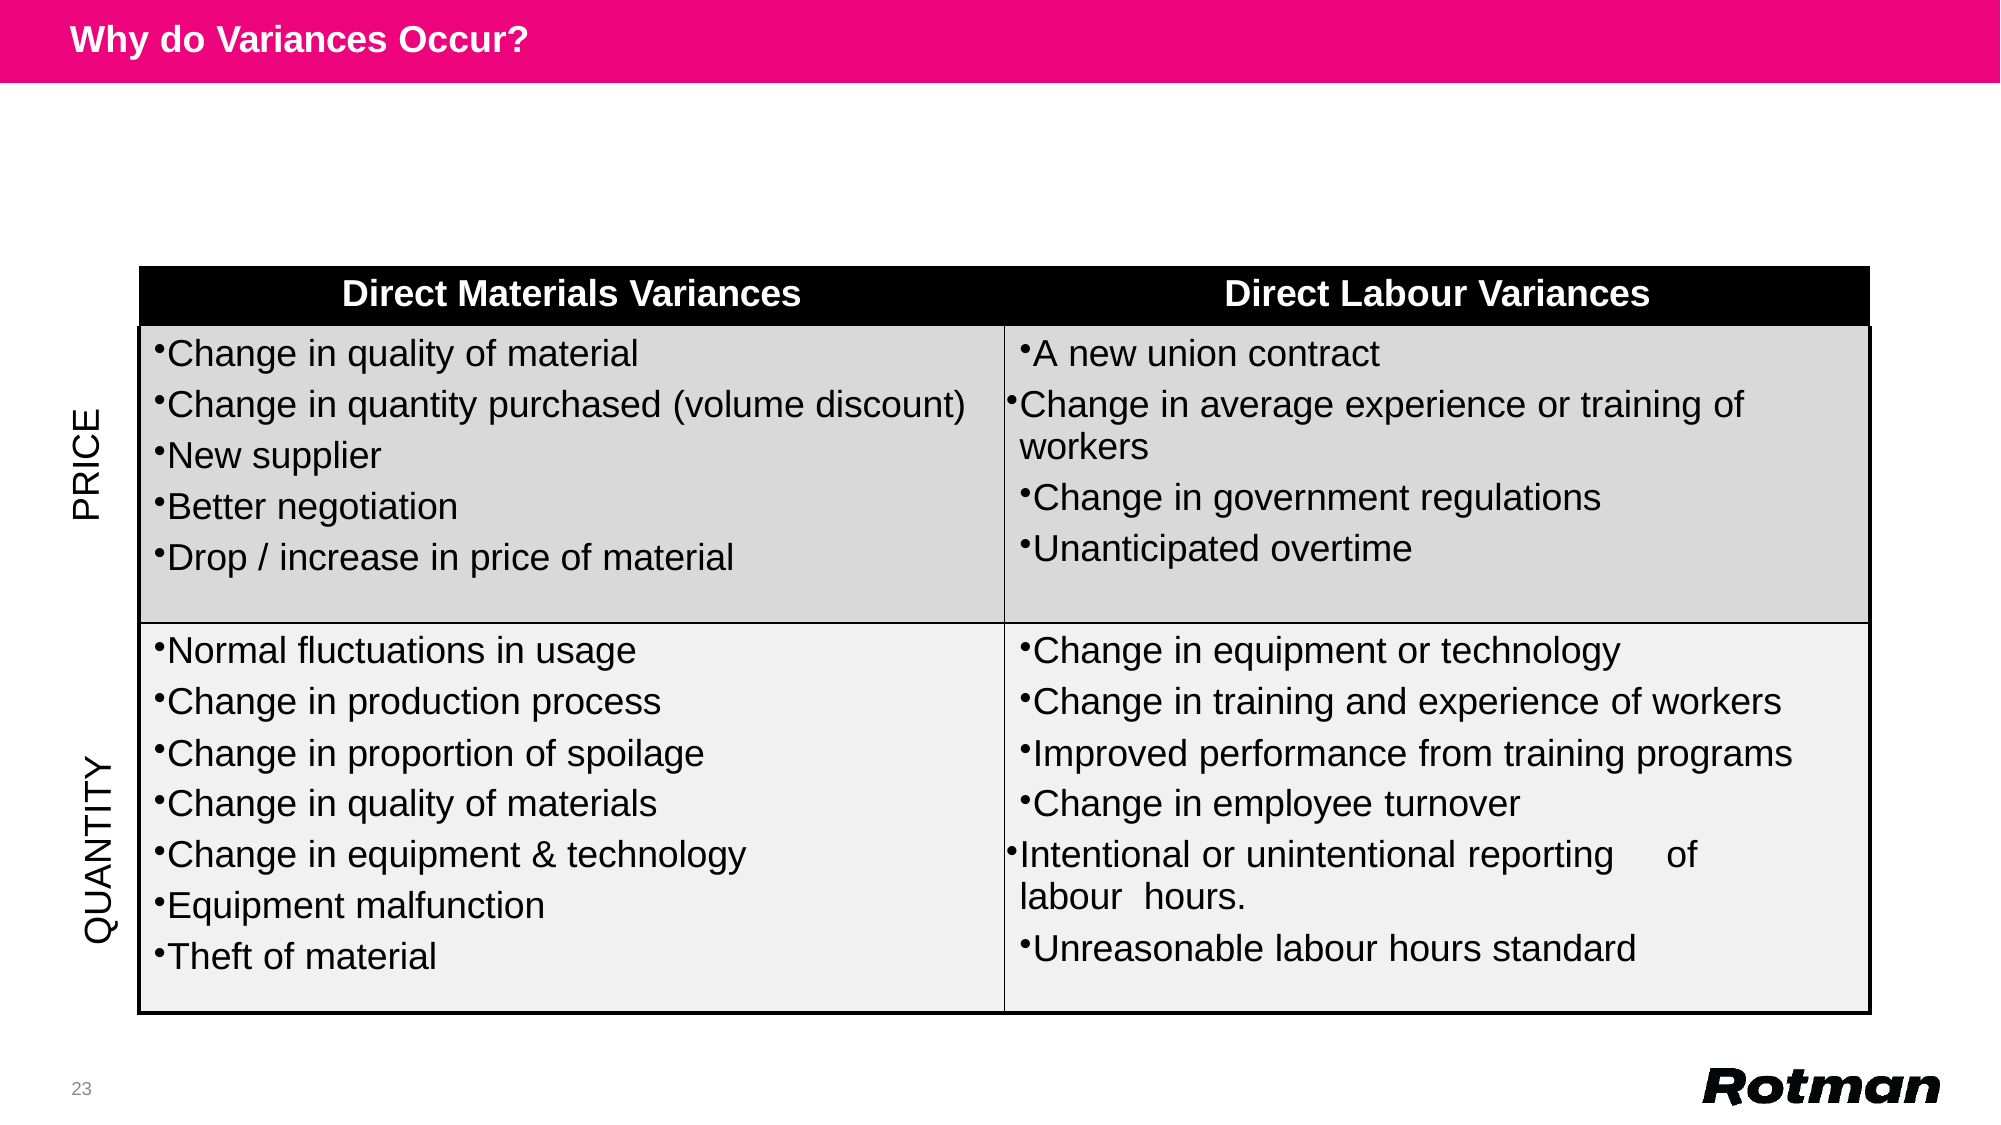

Why do Variances Occur?
| Direct Materials Variances | Direct Labour Variances |
| --- | --- |
| Change in quality of material Change in quantity purchased (volume discount) New supplier Better negotiation Drop / increase in price of material | A new union contract Change in average experience or training of workers Change in government regulations Unanticipated overtime |
| Normal fluctuations in usage Change in production process Change in proportion of spoilage Change in quality of materials Change in equipment & technology Equipment malfunction Theft of material | Change in equipment or technology Change in training and experience of workers Improved performance from training programs Change in employee turnover Intentional or unintentional reporting of labour hours. Unreasonable labour hours standard |
PRICE
QUANTITY
23